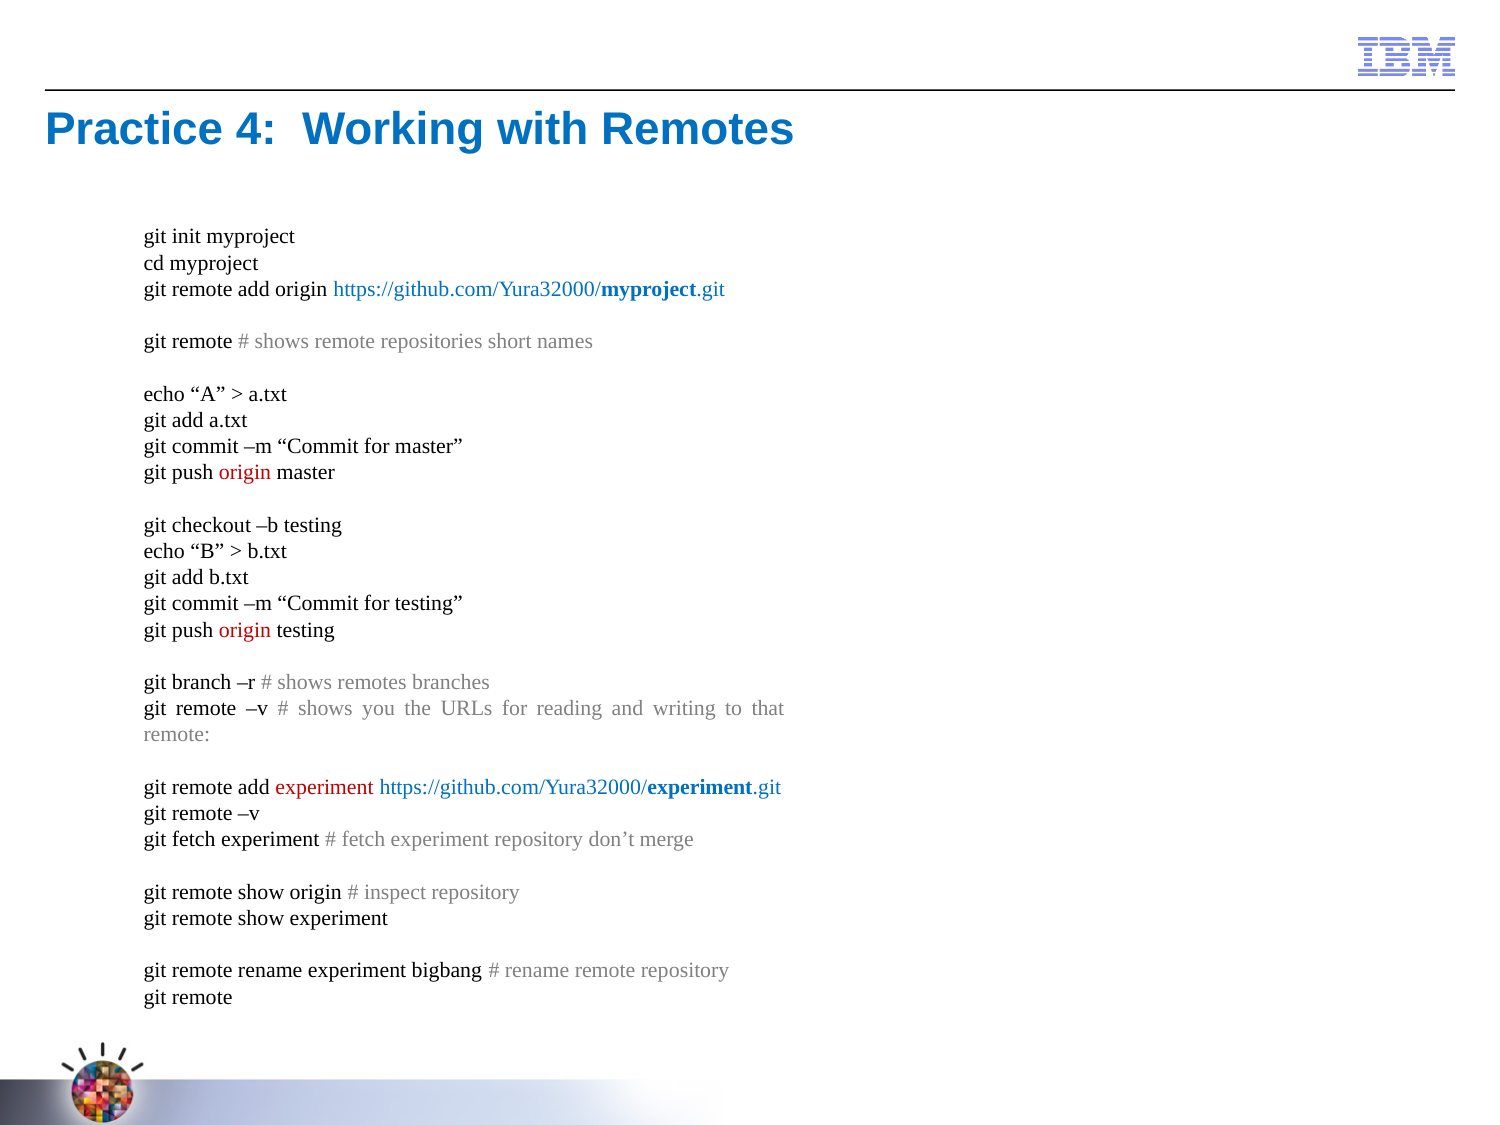

Practice 4:  Working with Remotes
git init myproject
cd myproject
git remote add origin https://github.com/Yura32000/myproject.git

git remote # shows remote repositories short names

echo “A” > a.txt
git add a.txt
git commit –m “Commit for master”
git push origin master

git checkout –b testing
echo “B” > b.txt
git add b.txt
git commit –m “Commit for testing”
git push origin testing

git branch –r # shows remotes branches
git remote –v # shows you the URLs for reading and writing to that remote:

git remote add experiment https://github.com/Yura32000/experiment.git
git remote –v
git fetch experiment # fetch experiment repository don’t merge

git remote show origin # inspect repository
git remote show experiment

git remote rename experiment bigbang # rename remote repository
git remote